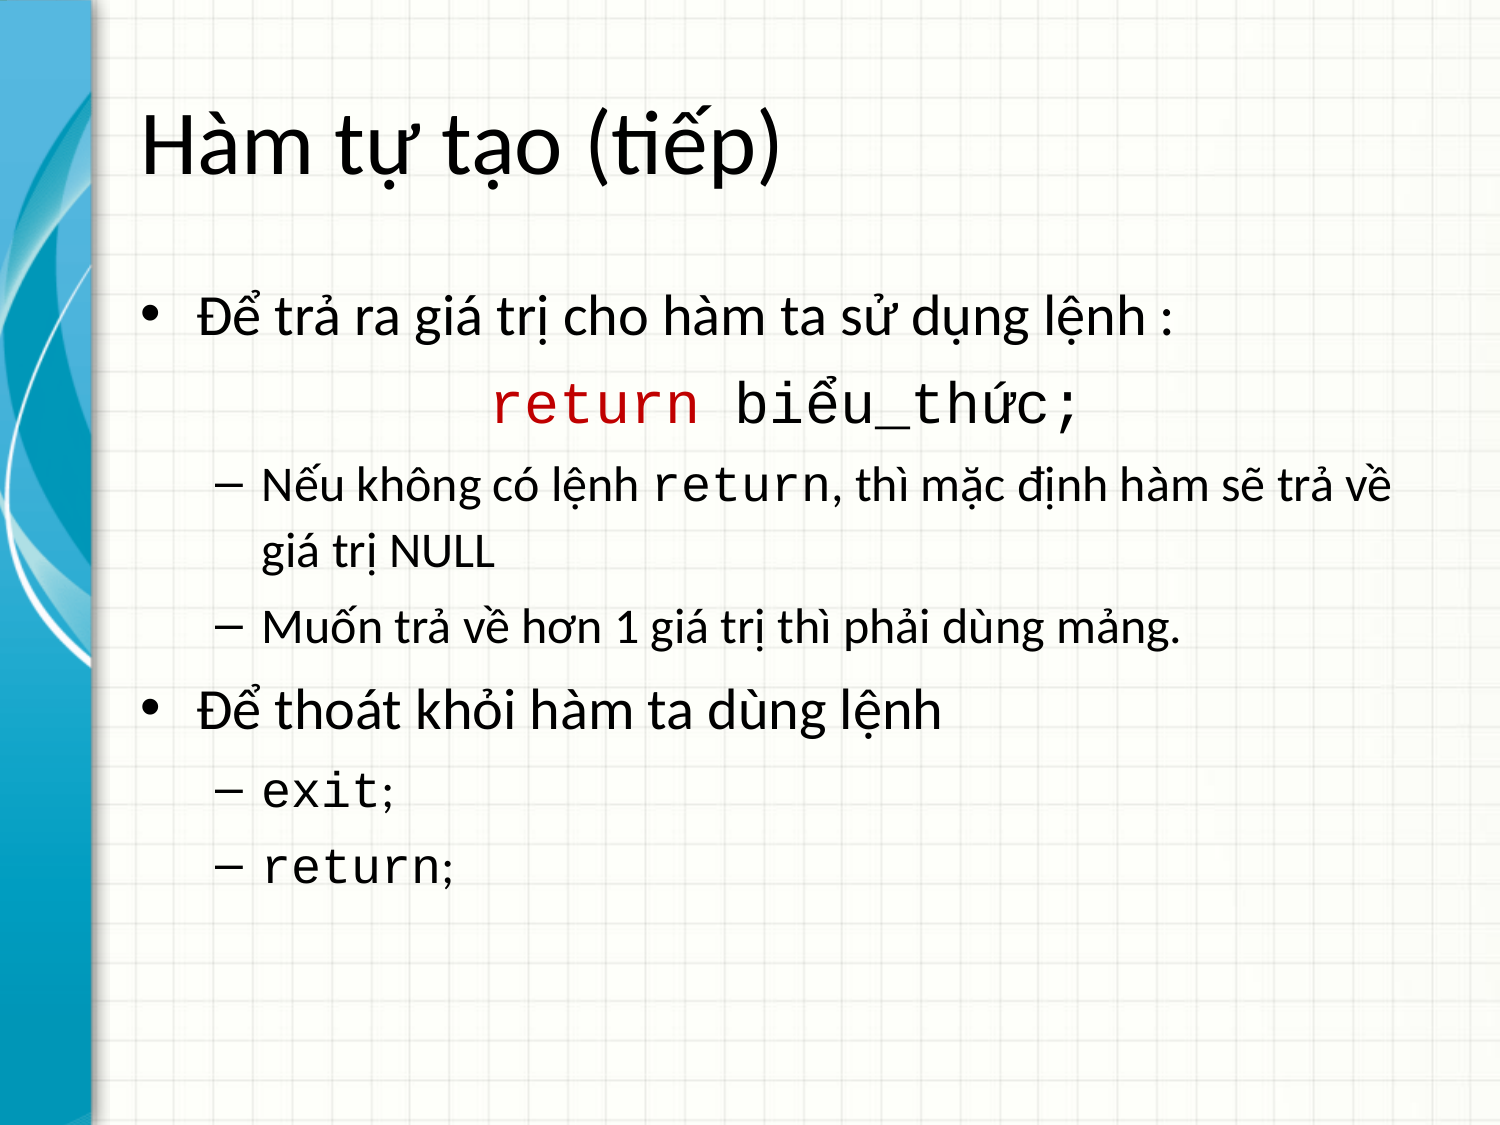

# Hàm tự tạo (tiếp)
Để trả ra giá trị cho hàm ta sử dụng lệnh :
return biểu_thức;
Nếu không có lệnh return, thì mặc định hàm sẽ trả về giá trị NULL
Muốn trả về hơn 1 giá trị thì phải dùng mảng.
Để thoát khỏi hàm ta dùng lệnh
exit;
return;